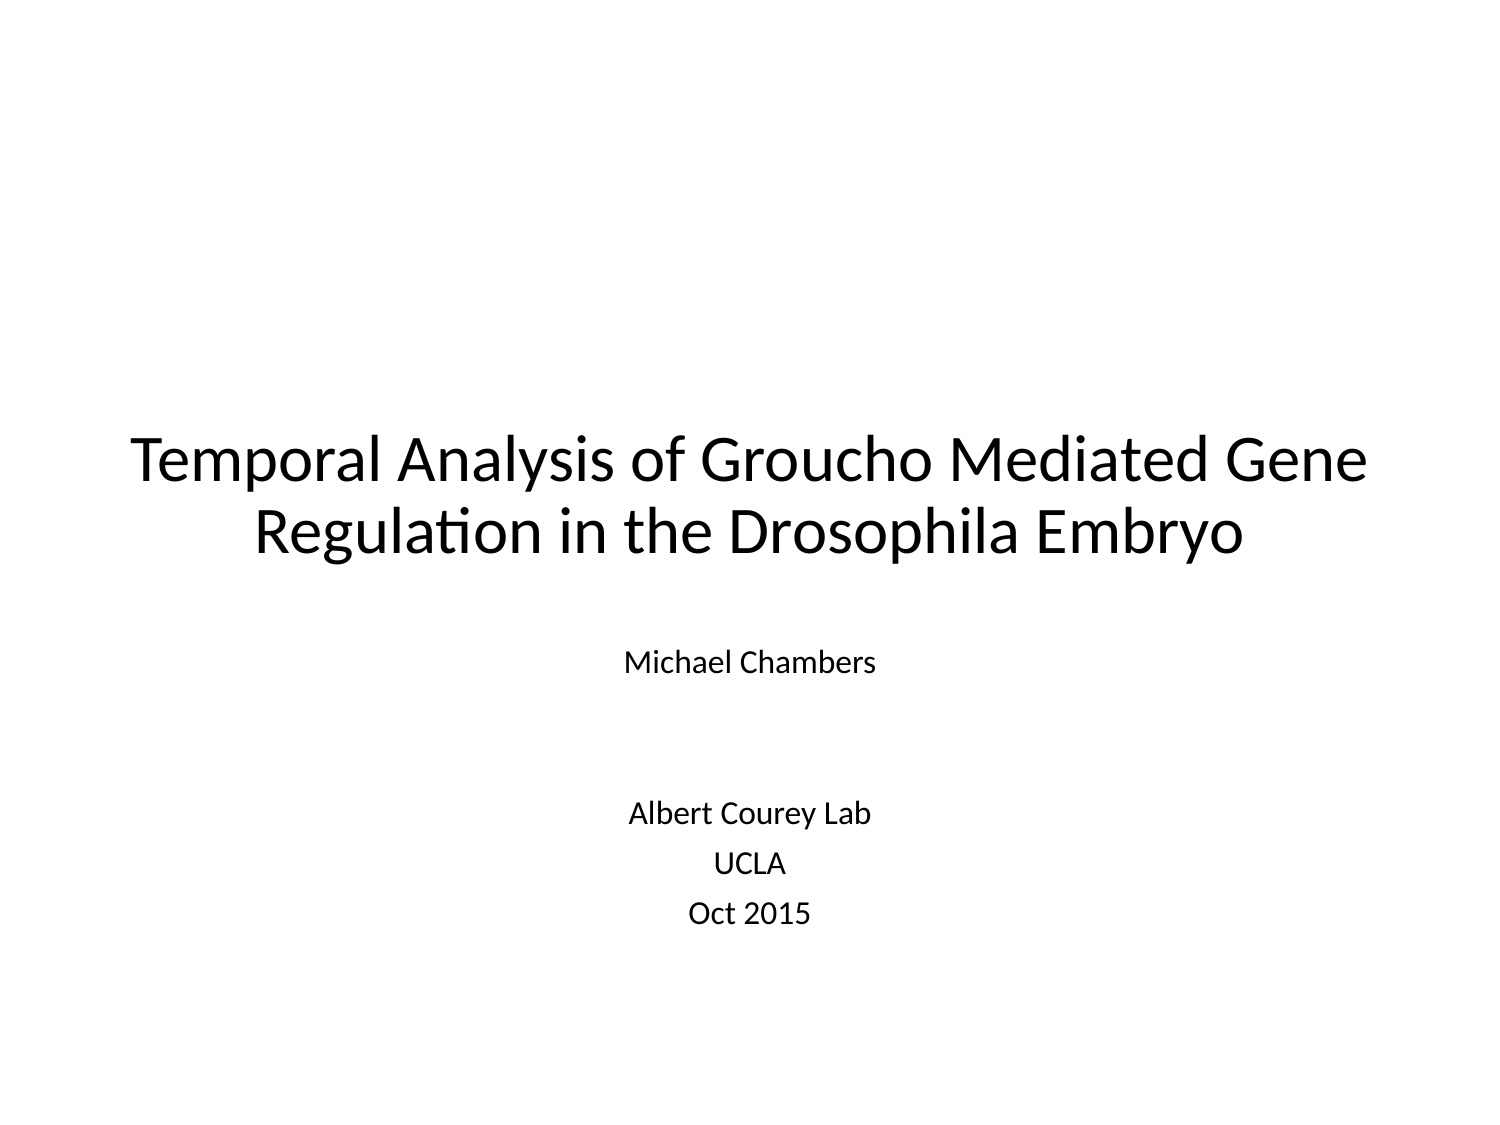

# Temporal Analysis of Groucho Mediated Gene Regulation in the Drosophila Embryo
Michael Chambers

Albert Courey Lab
UCLA
Oct 2015